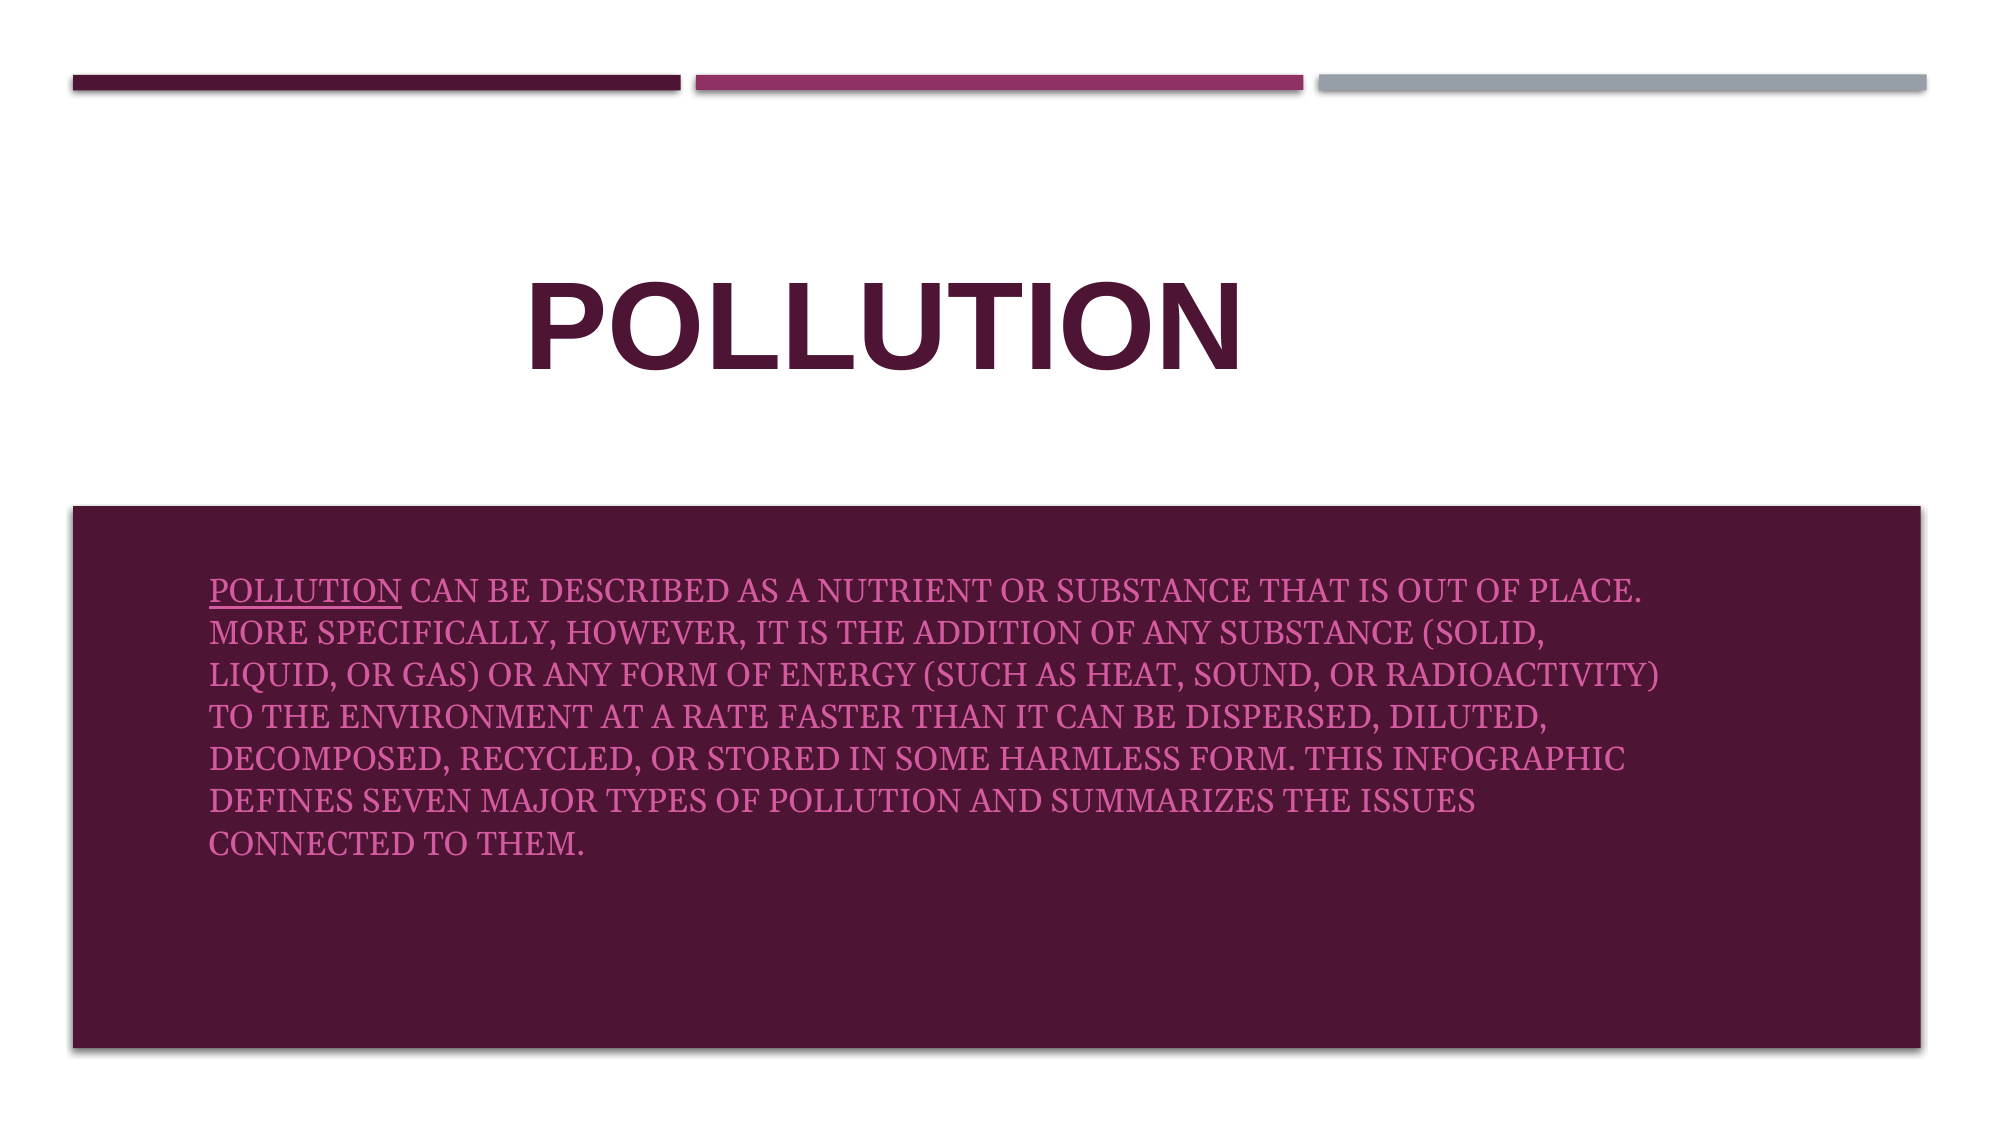

# POLLUTION

Pollution can be described as a nutrient or substance that is out of place. More specifically, however, it is the addition of any substance (solid, liquid, or gas) or any form of energy (such as heat, sound, or radioactivity) to the environment at a rate faster than it can be dispersed, diluted, decomposed, recycled, or stored in some harmless form. This infographic defines seven major types of pollution and summarizes the issues connected to them.